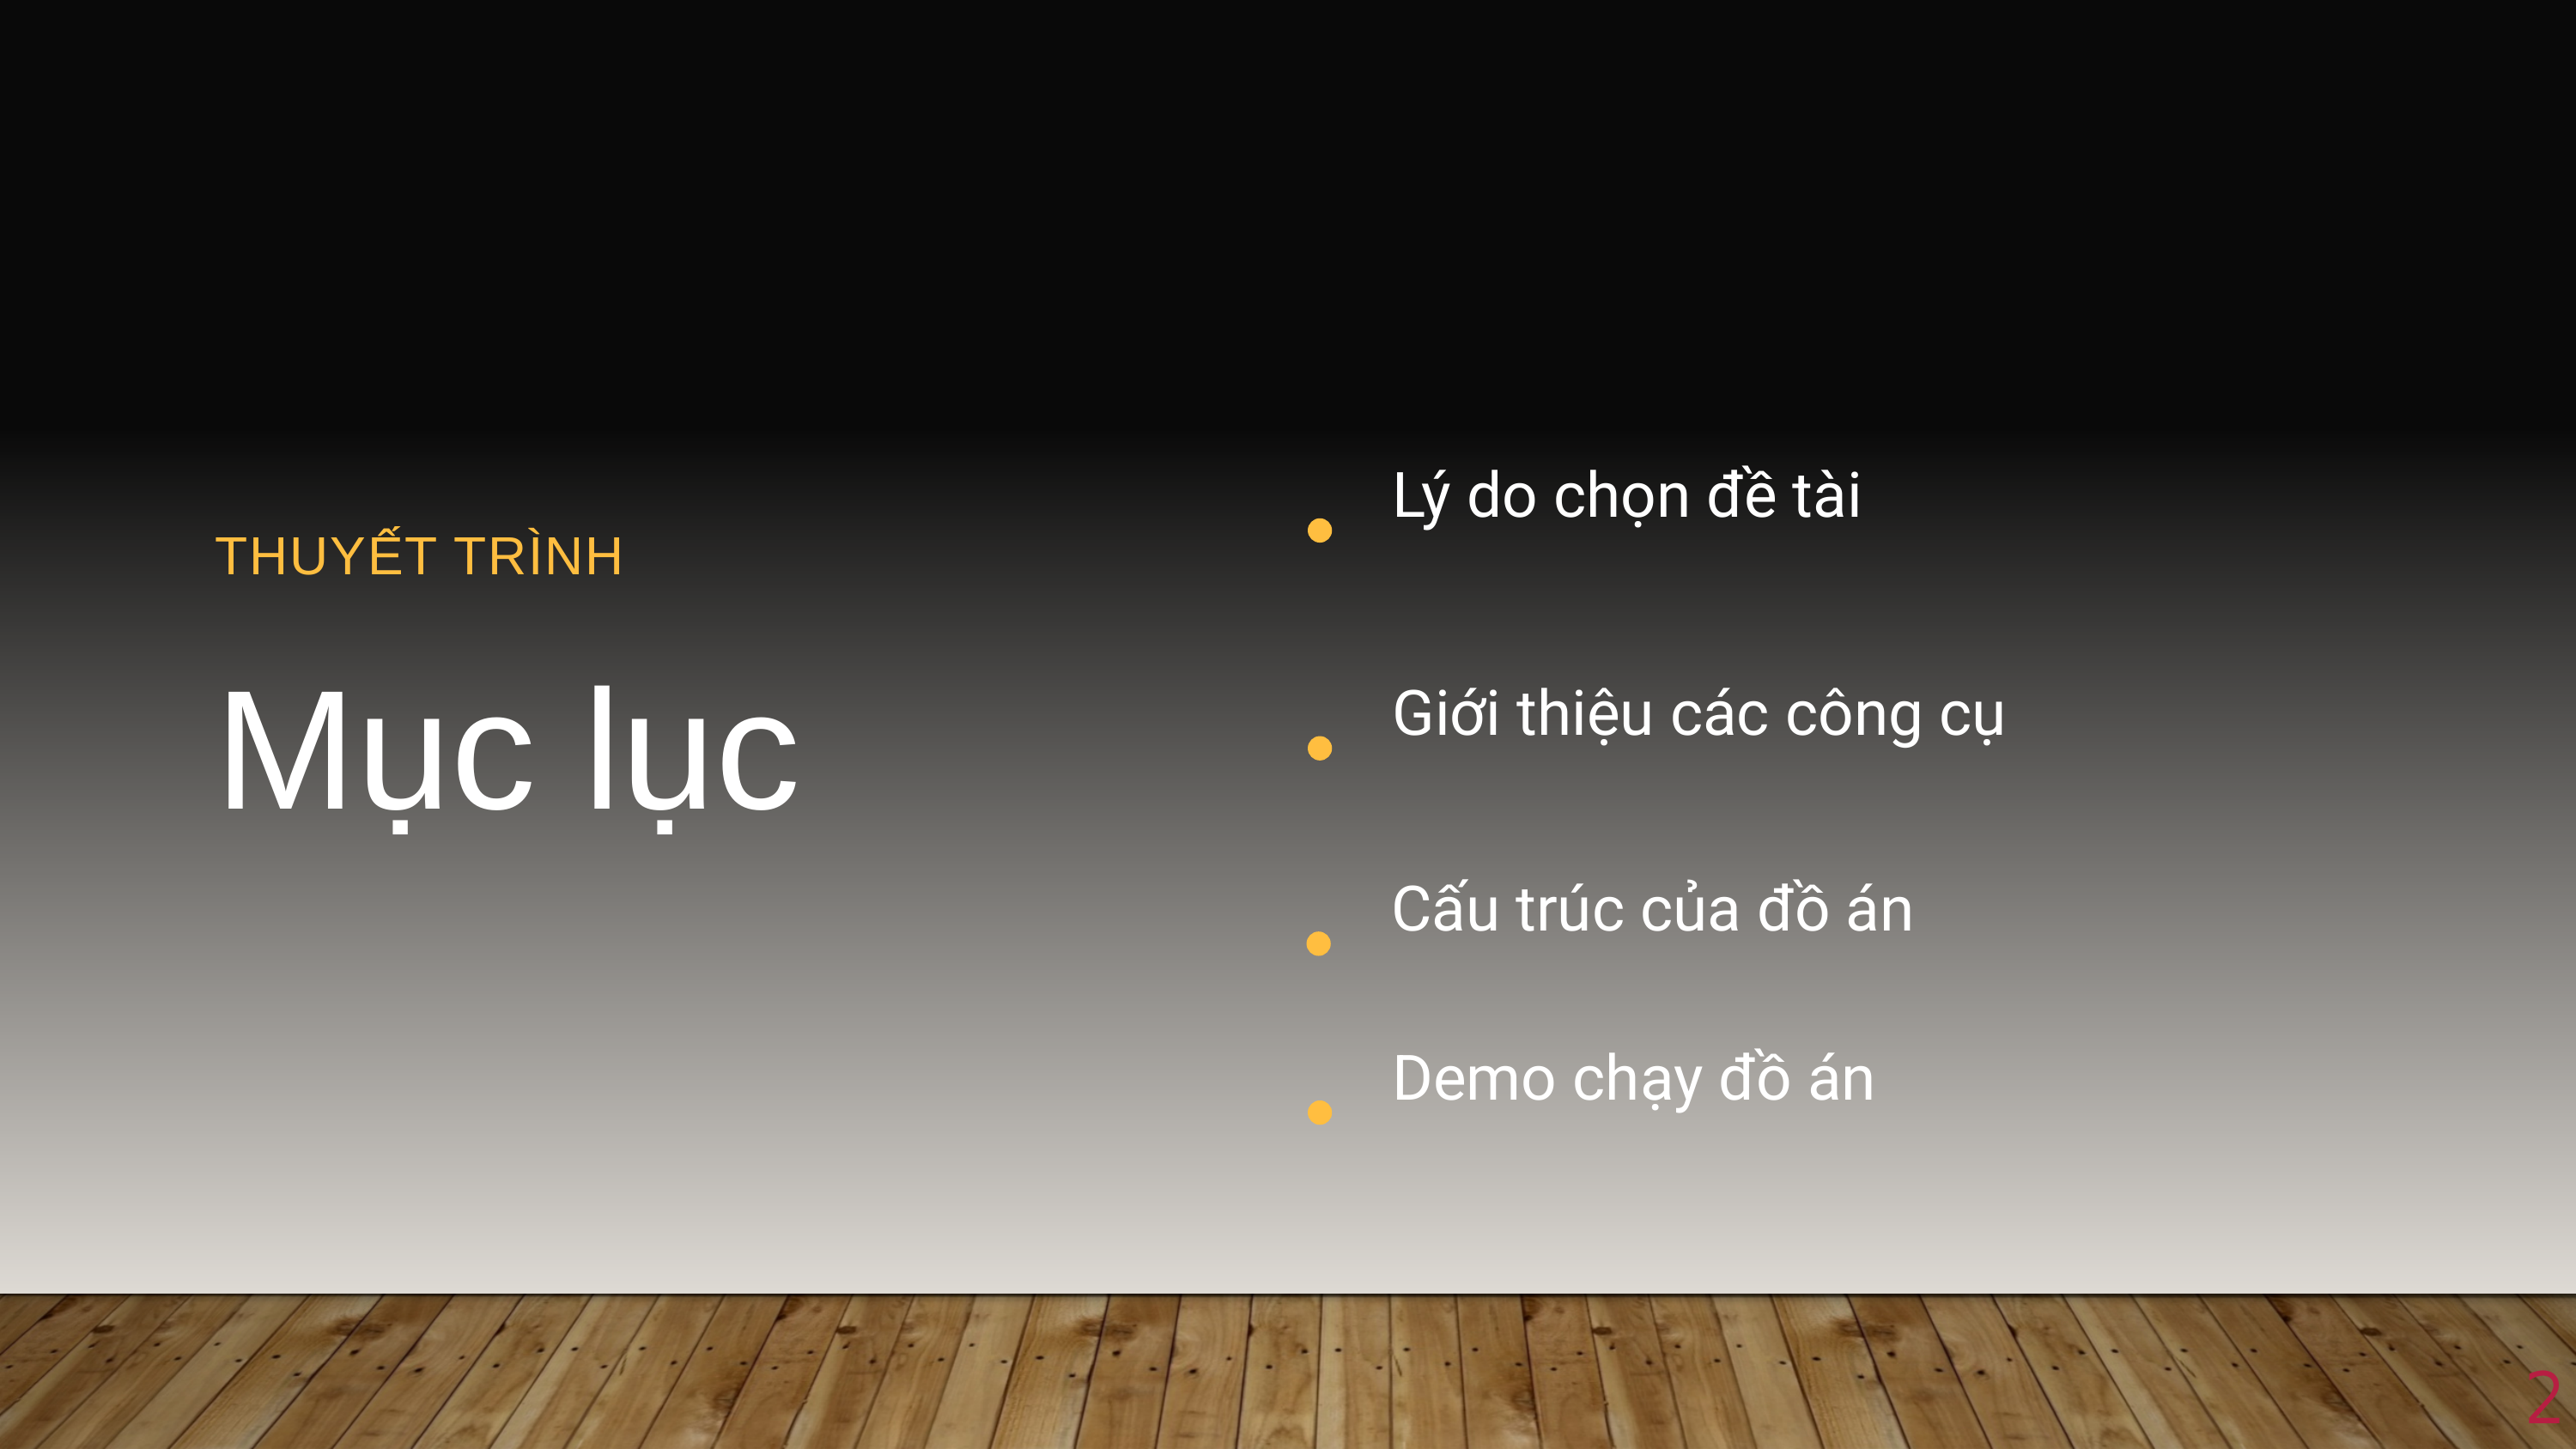

Lý do chọn đề tài

THUYẾT TRÌNH
Mục lục
Giới thiệu các công cụ

Cấu trúc của đồ án

Demo chạy đồ án

2